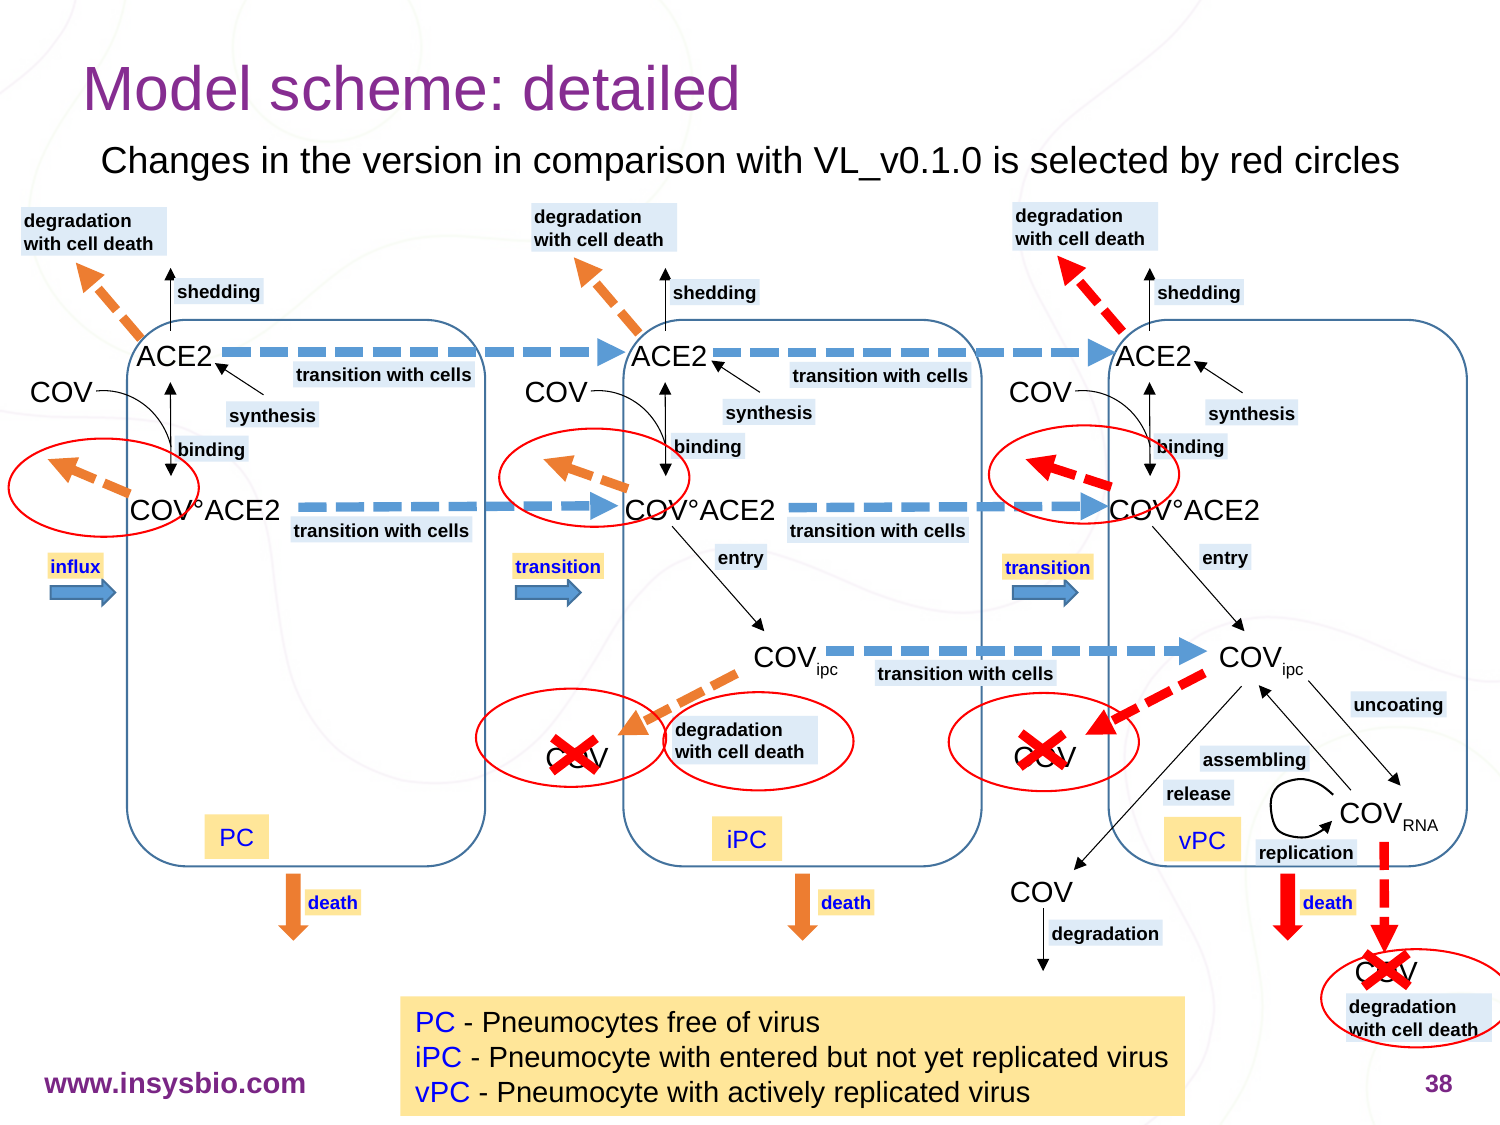

# Model scheme: detailed
Changes in the version in comparison with VL_v0.1.0 is selected by red circles
degradation with cell death
degradation with cell death
degradation with cell death
shedding
shedding
shedding

ACE2
ACE2
ACE2
transition with cells
transition with cells
COV
COV
COV

synthesis
synthesis
synthesis

binding
binding
binding

COV°ACE2
COV°ACE2
COV°ACE2
transition with cells
transition with cells
entry
entry
influx
transition
transition

COVipc
COVipc
transition with cells

uncoating

degradation with cell death
COV
COV
assembling

release
COVRNA
PC
iPC
vPC
replication
COV

death
death
death
degradation
COV

degradation with cell death
PC - Pneumocytes free of virus
iPC - Pneumocyte with entered but not yet replicated virus
vPC - Pneumocyte with actively replicated virus
38